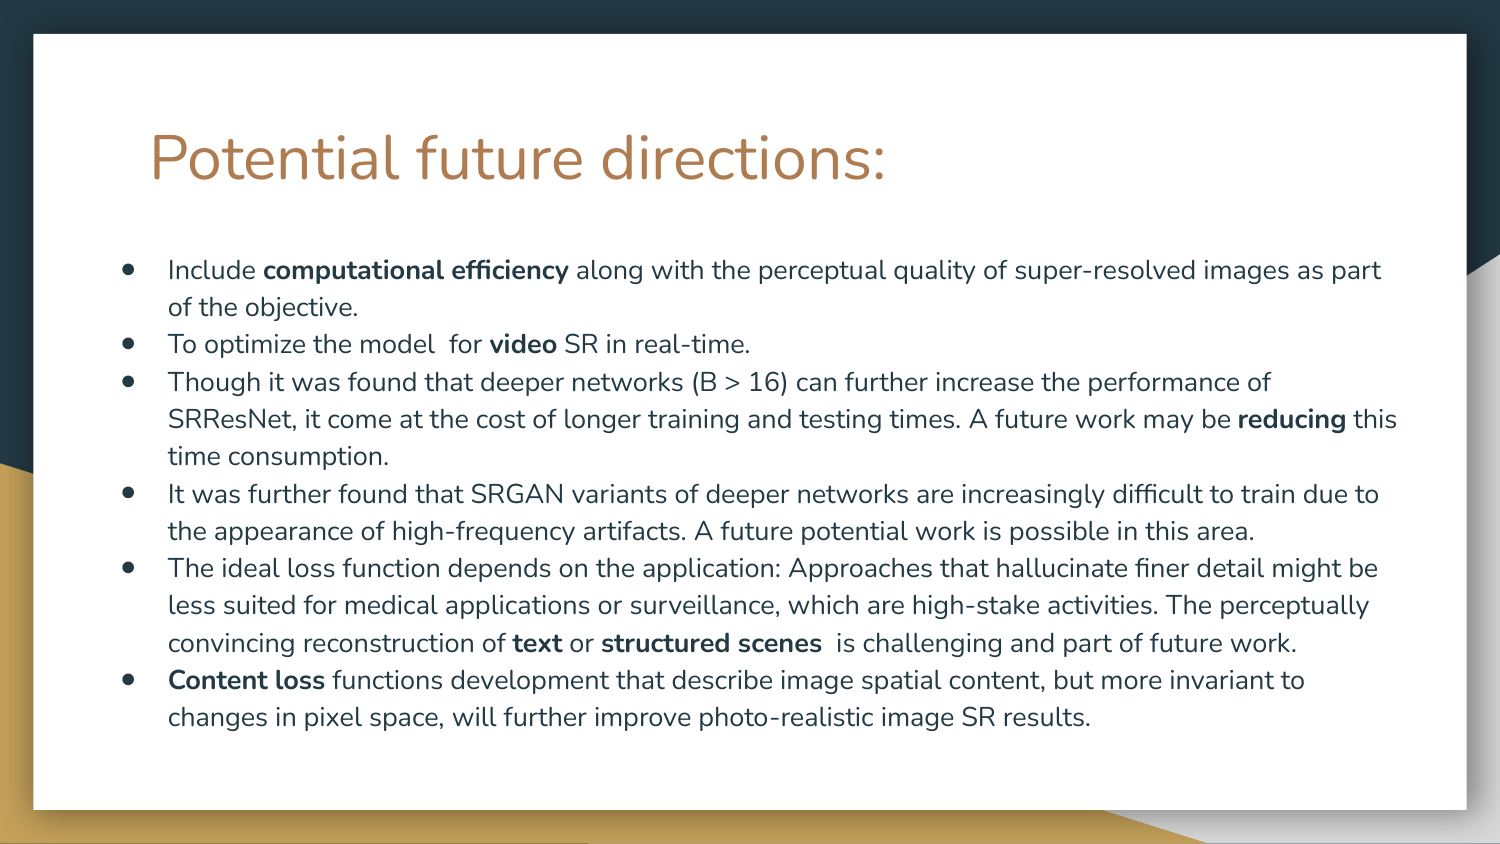

# Potential future directions:
Include computational efficiency along with the perceptual quality of super-resolved images as part of the objective.
To optimize the model  for video SR in real-time.
Though it was found that deeper networks (B > 16) can further increase the performance of SRResNet, it come at the cost of longer training and testing times. A future work may be reducing this time consumption.
It was further found that SRGAN variants of deeper networks are increasingly difficult to train due to the appearance of high-frequency artifacts. A future potential work is possible in this area.
The ideal loss function depends on the application: Approaches that hallucinate finer detail might be less suited for medical applications or surveillance, which are high-stake activities. The perceptually convincing reconstruction of text or structured scenes  is challenging and part of future work.
Content loss functions development that describe image spatial content, but more invariant to changes in pixel space, will further improve photo-realistic image SR results.